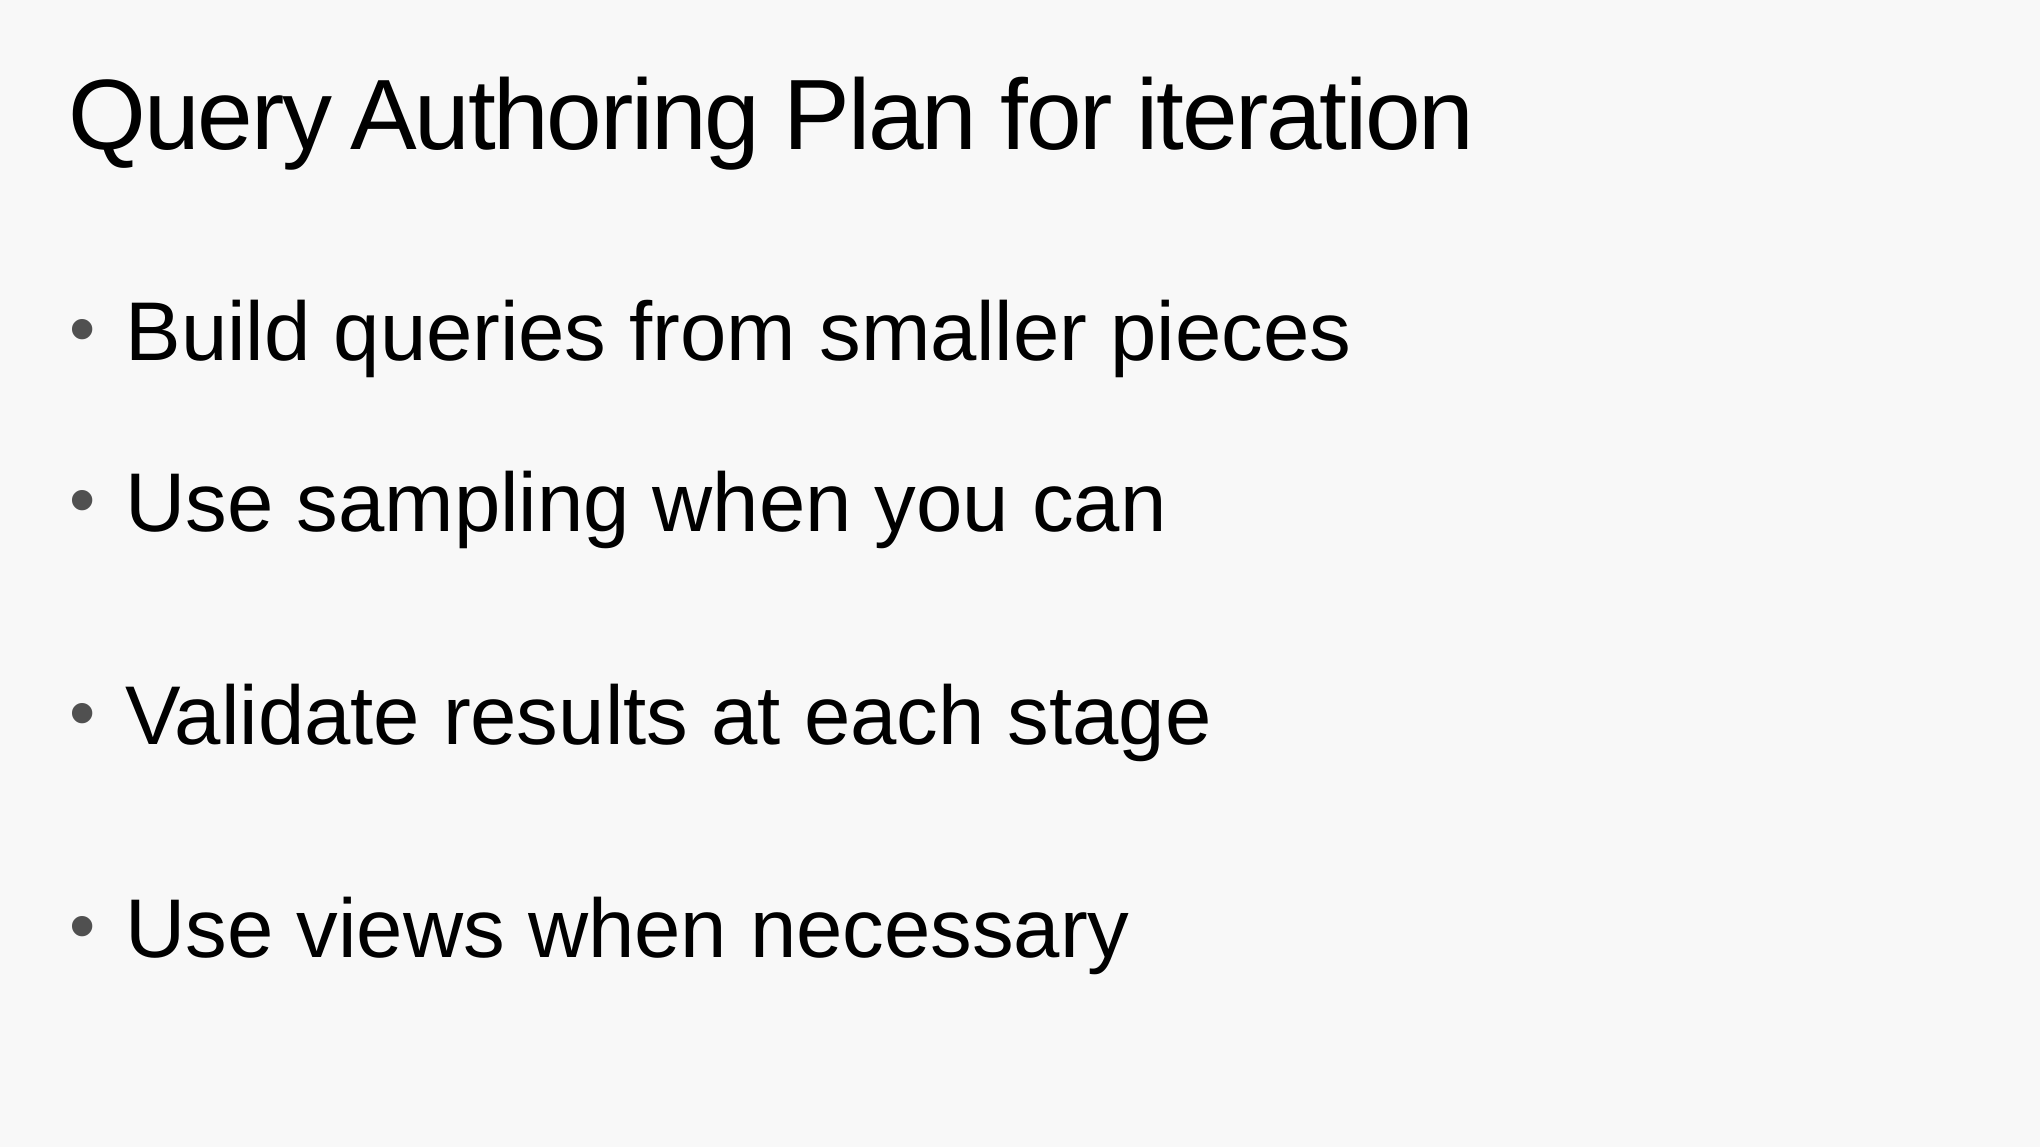

# Query Authoring Plan for iteration
Build queries from smaller pieces

Use sampling when you can

Validate results at each stage

Use views when necessary